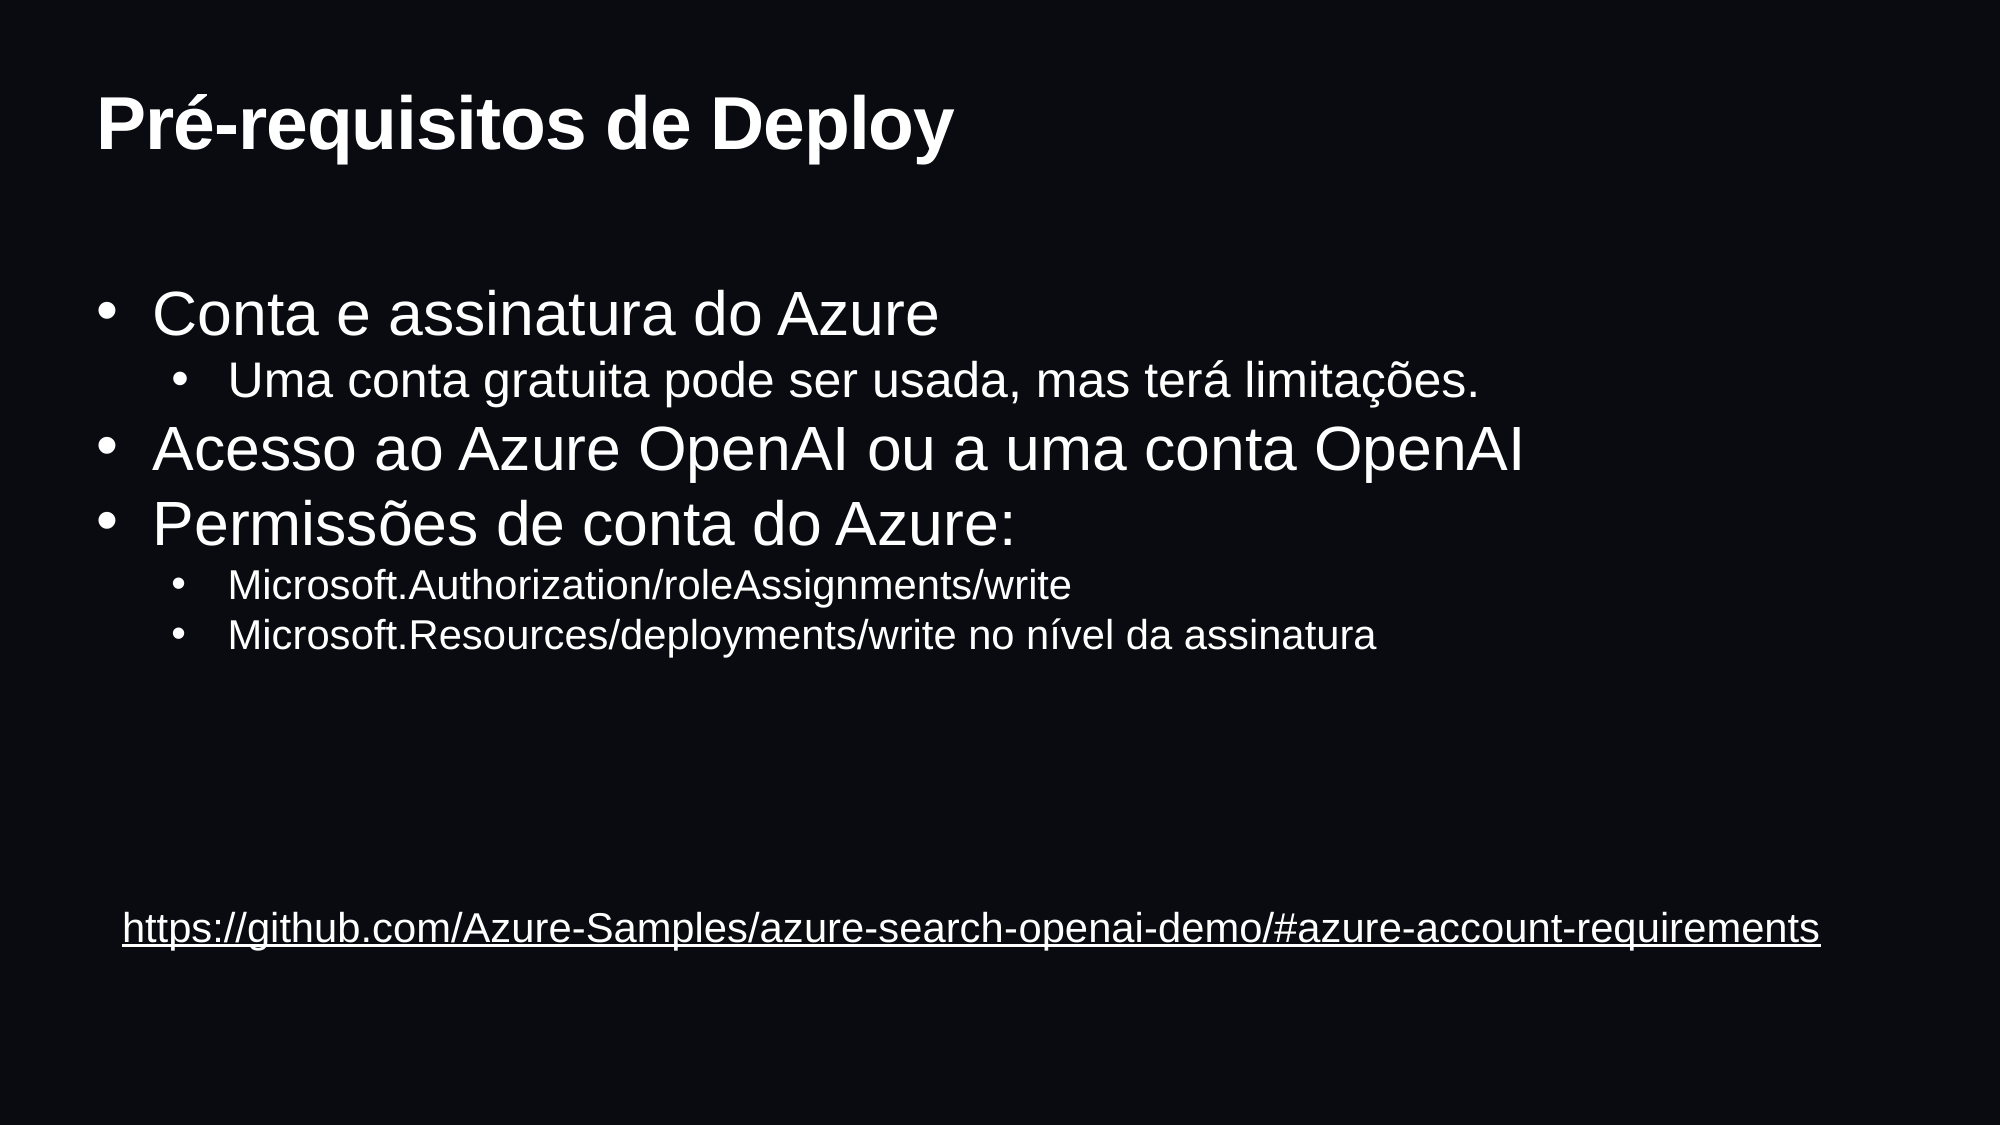

# Pré-requisitos de Deploy
Conta e assinatura do Azure
Uma conta gratuita pode ser usada, mas terá limitações.
Acesso ao Azure OpenAI ou a uma conta OpenAI
Permissões de conta do Azure:
Microsoft.Authorization/roleAssignments/write
Microsoft.Resources/deployments/write no nível da assinatura
https://github.com/Azure-Samples/azure-search-openai-demo/#azure-account-requirements